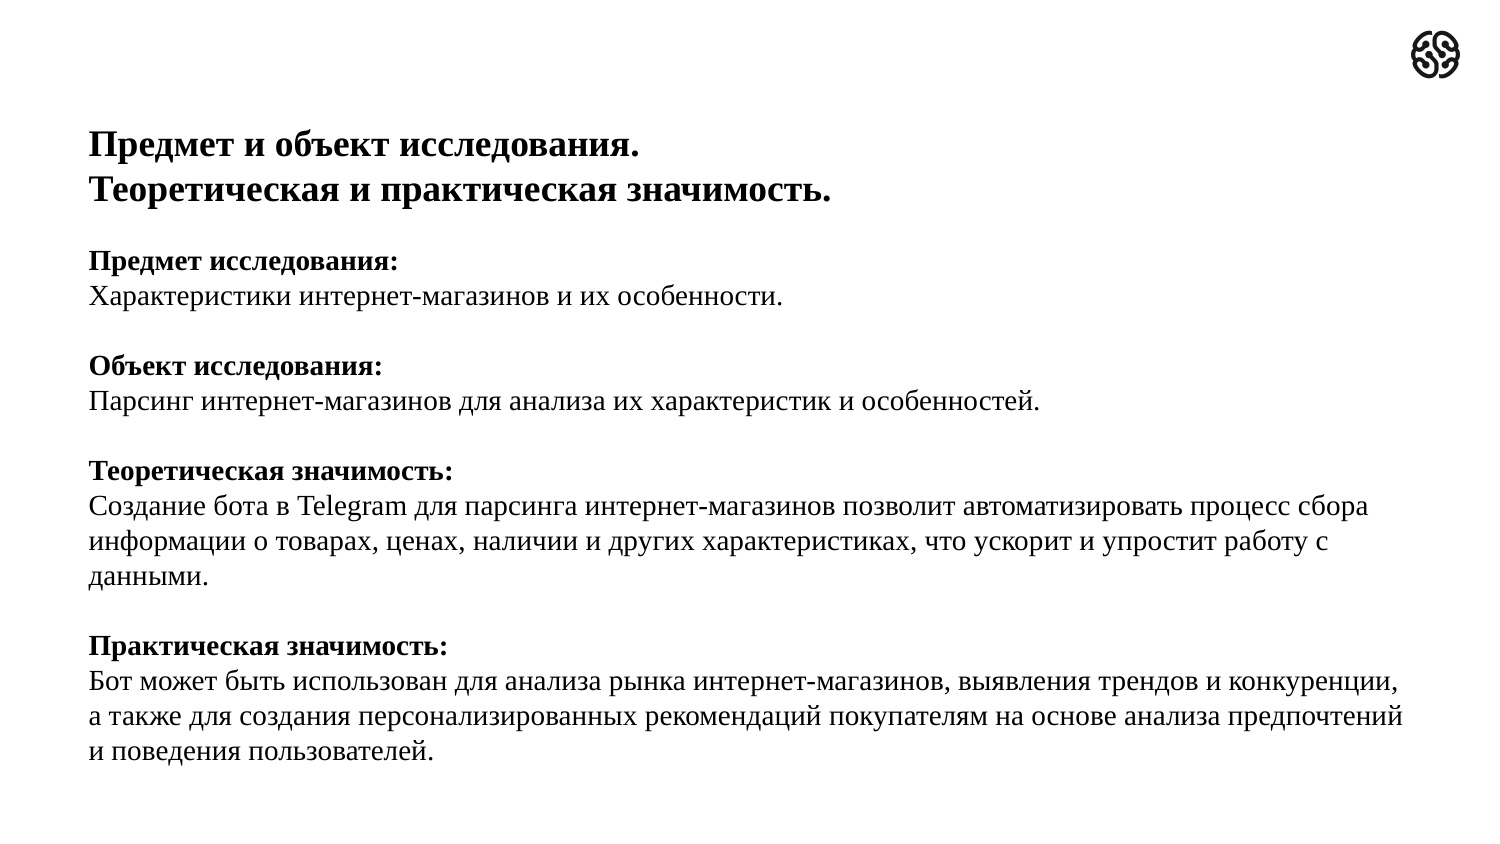

# Предмет и объект исследования. Теоретическая и практическая значимость.
Предмет исследования:
Характеристики интернет-магазинов и их особенности.
Объект исследования:
Парсинг интернет-магазинов для анализа их характеристик и особенностей.
Теоретическая значимость:
Создание бота в Telegram для парсинга интернет-магазинов позволит автоматизировать процесс сбора информации о товарах, ценах, наличии и других характеристиках, что ускорит и упростит работу с данными.
Практическая значимость:
Бот может быть использован для анализа рынка интернет-магазинов, выявления трендов и конкуренции, а также для создания персонализированных рекомендаций покупателям на основе анализа предпочтений и поведения пользователей.